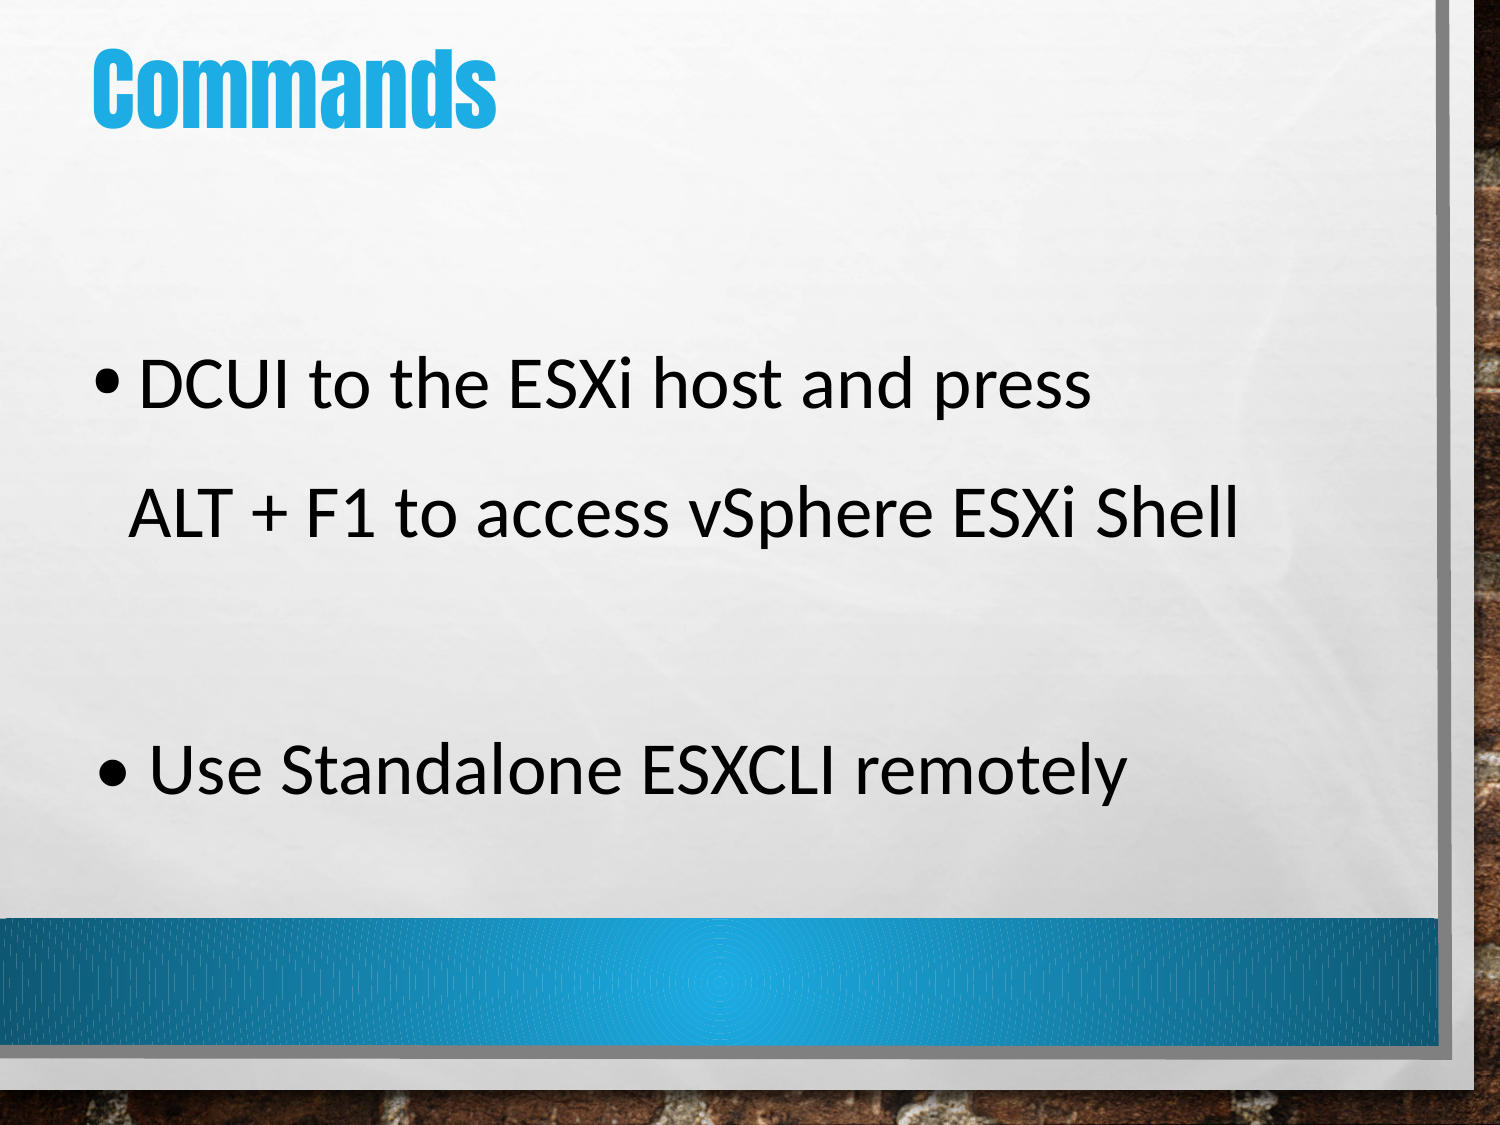

# Commands
• DCUI to the ESXi host and press
  ALT + F1 to access vSphere ESXi Shell

• Use Standalone ESXCLI remotely